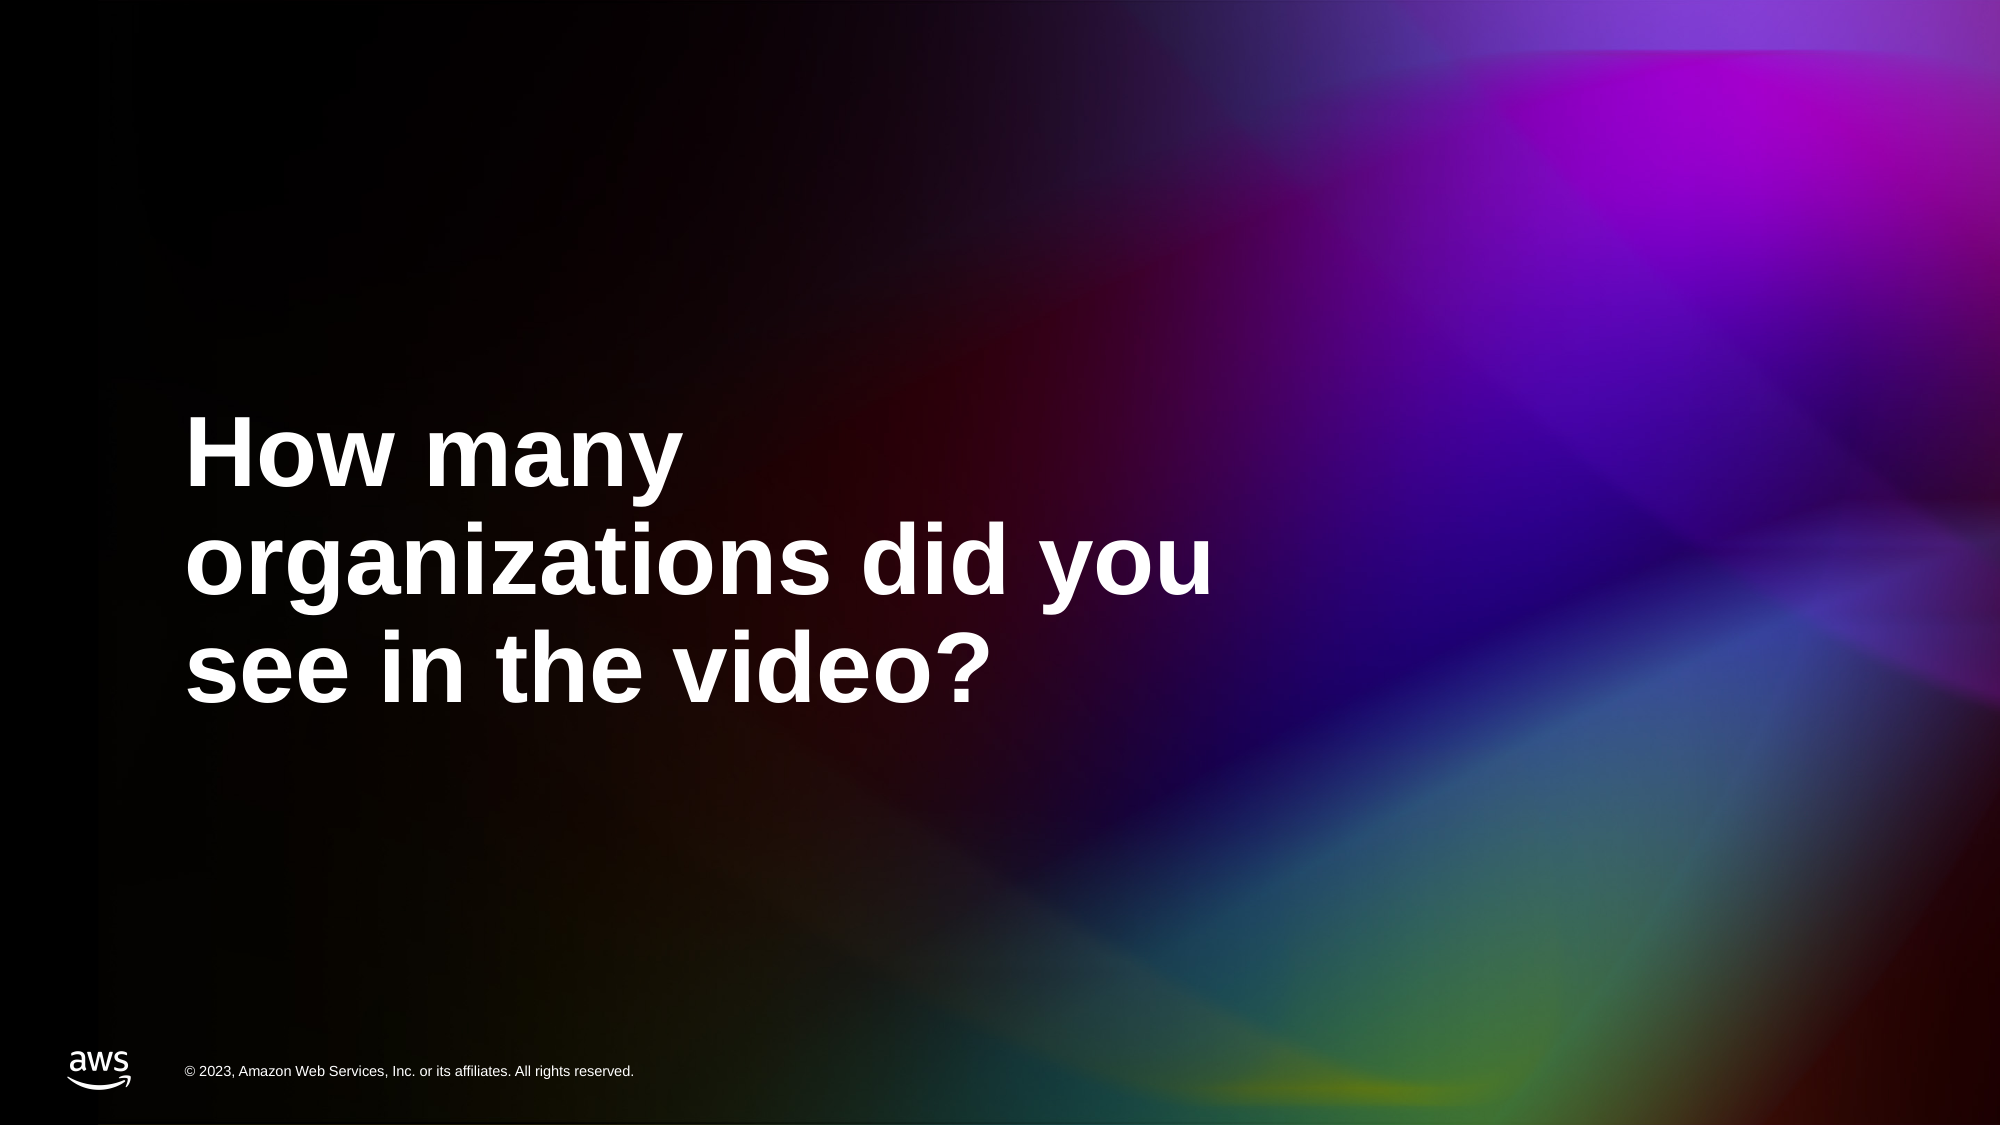

# How many organizations did you see in the video?